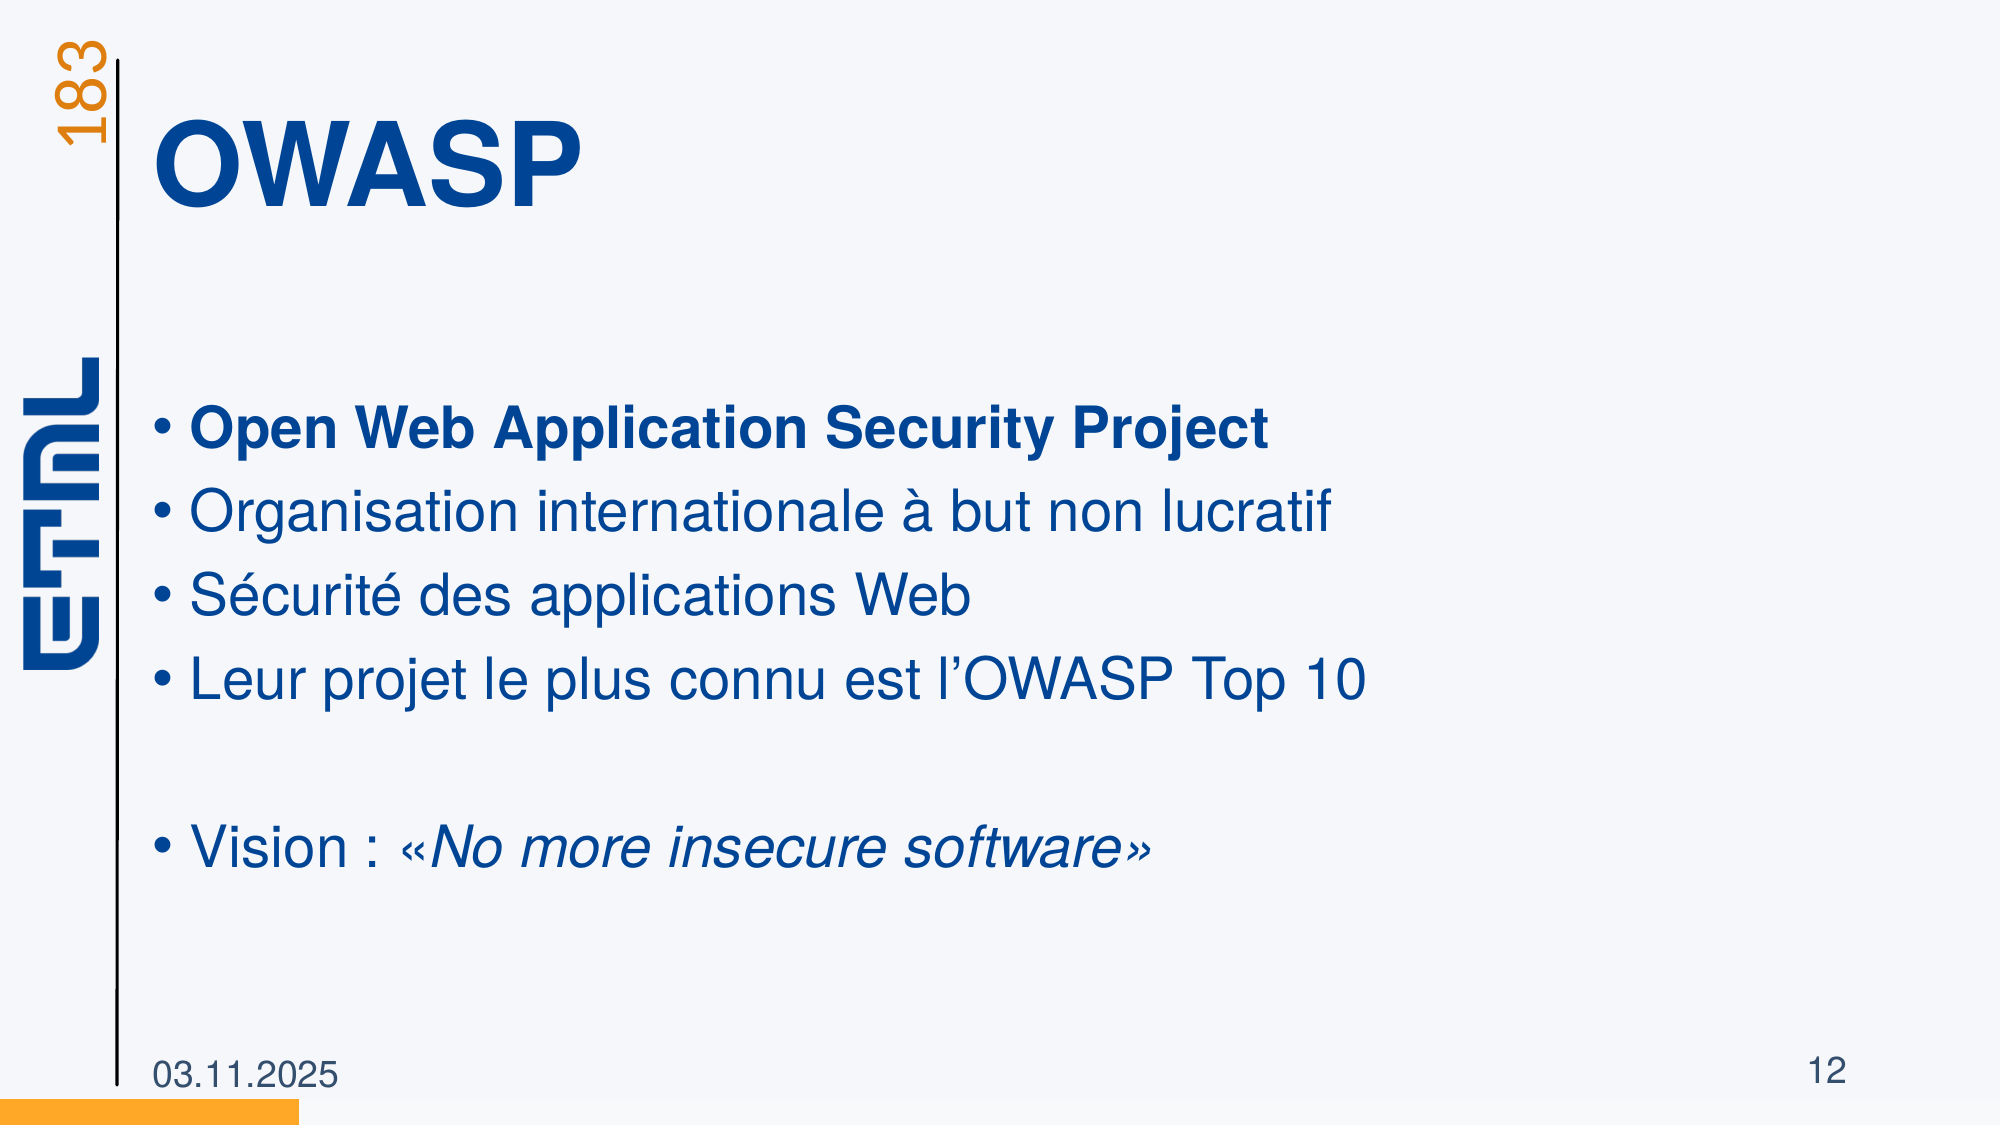

# OWASP

Open Web Application Security Project
Organisation internationale à but non lucratif
Sécurité des applications Web
Leur projet le plus connu est l’OWASP Top 10

Vision : «No more insecure software»
03.11.2025
12